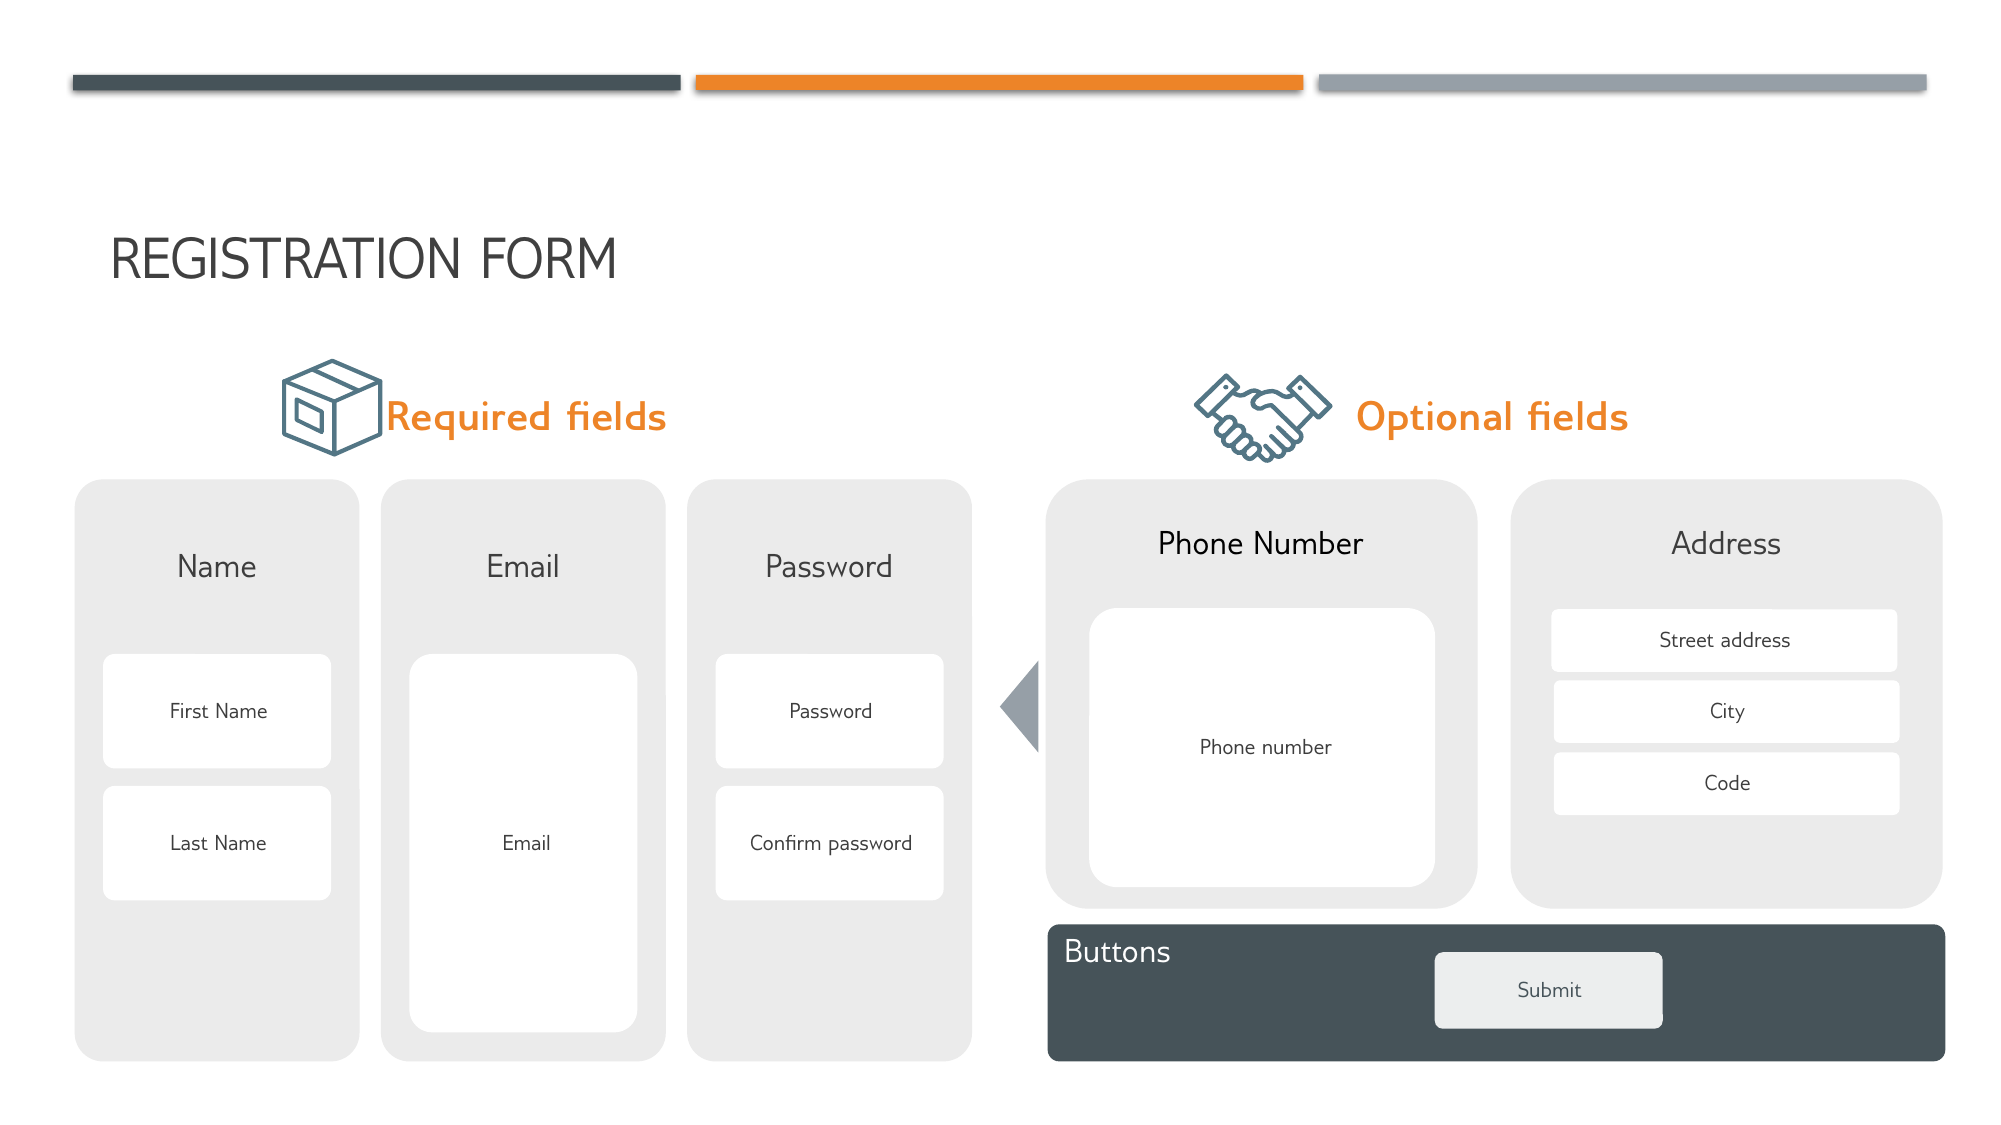

# Registration Form

Required fields
Optional fields
Name
First Name
Last Name

Email
Email
Password
Password
Confirm password

Phone Number
Phone number
Address
Street address
City
Code

Buttons
Submit